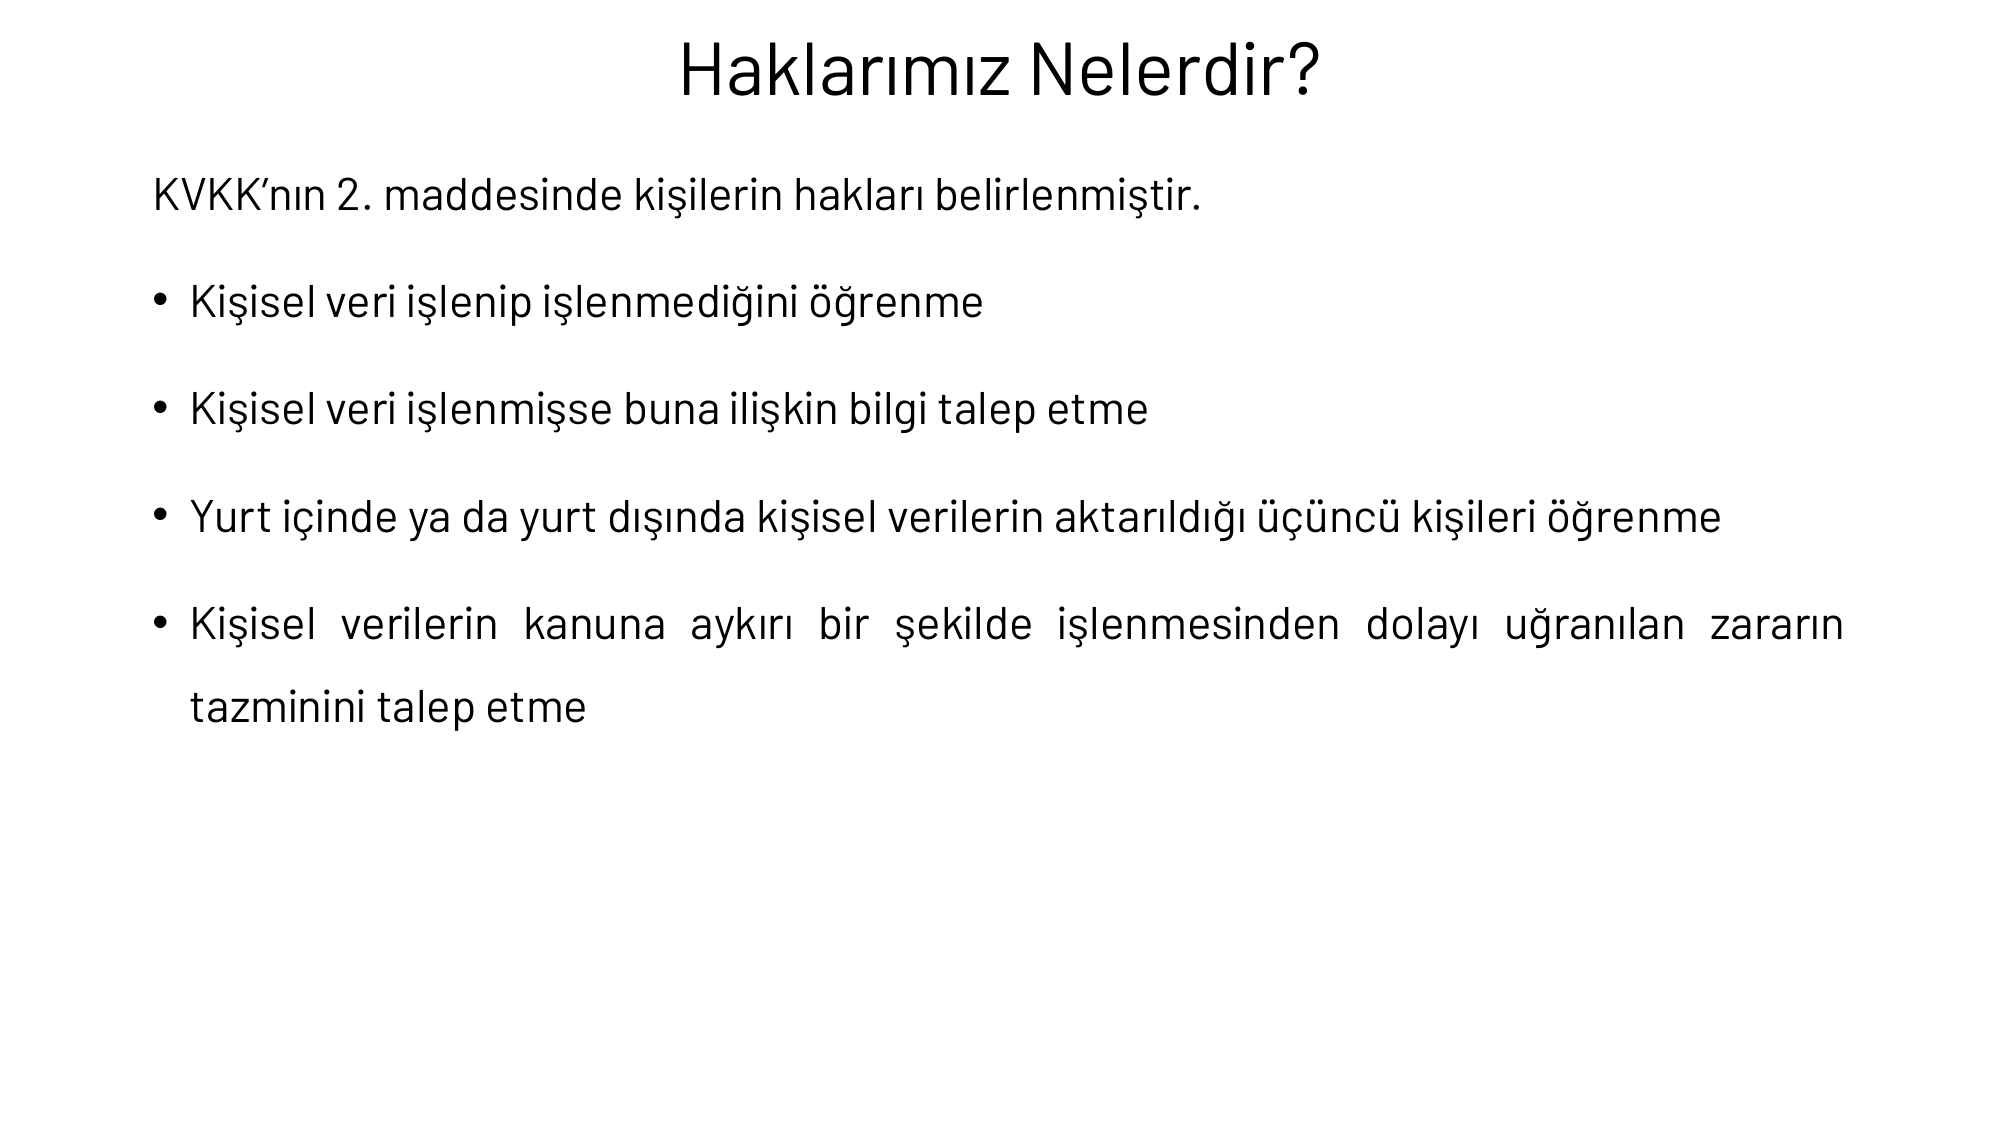

# Haklarımız Nelerdir?
KVKK’nın 2. maddesinde kişilerin hakları belirlenmiştir.
Kişisel veri işlenip işlenmediğini öğrenme
Kişisel veri işlenmişse buna ilişkin bilgi talep etme
Yurt içinde ya da yurt dışında kişisel verilerin aktarıldığı üçüncü kişileri öğrenme
Kişisel verilerin kanuna aykırı bir şekilde işlenmesinden dolayı uğranılan zararın tazminini talep etme